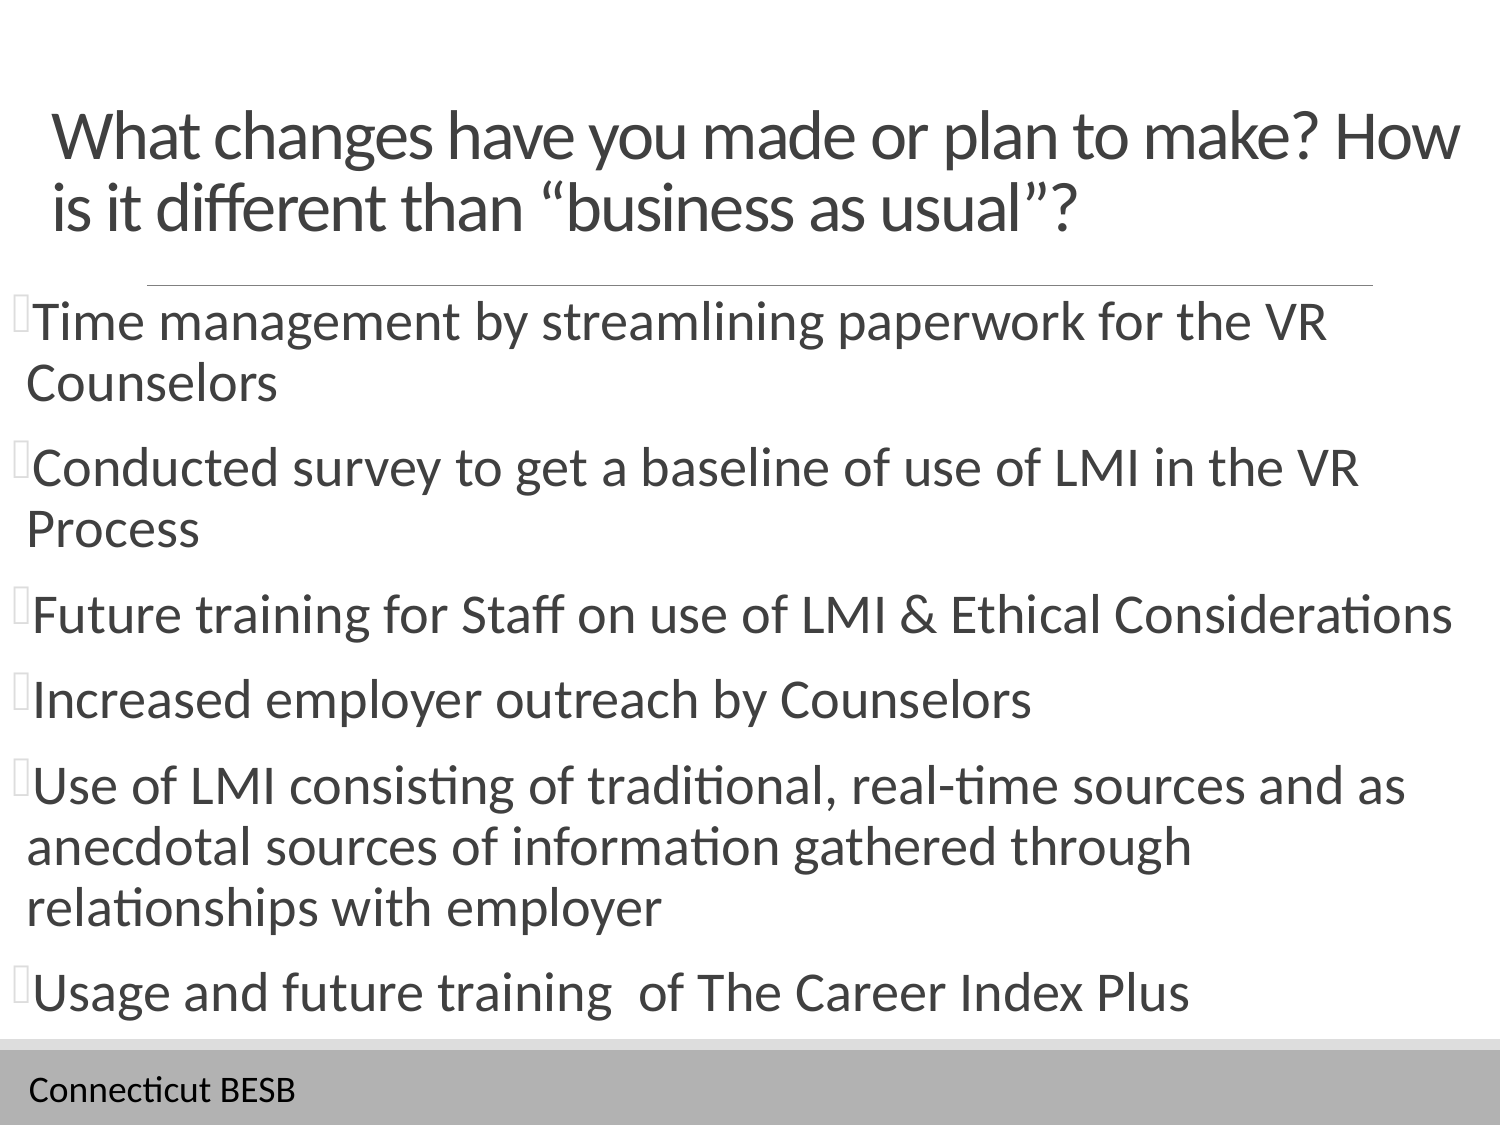

# What changes have you made or plan to make? How is it different than “business as usual”?
Time management by streamlining paperwork for the VR Counselors
Conducted survey to get a baseline of use of LMI in the VR Process
Future training for Staff on use of LMI & Ethical Considerations
Increased employer outreach by Counselors
Use of LMI consisting of traditional, real-time sources and as anecdotal sources of information gathered through relationships with employer
Usage and future training  of The Career Index Plus
Connecticut BESB
14